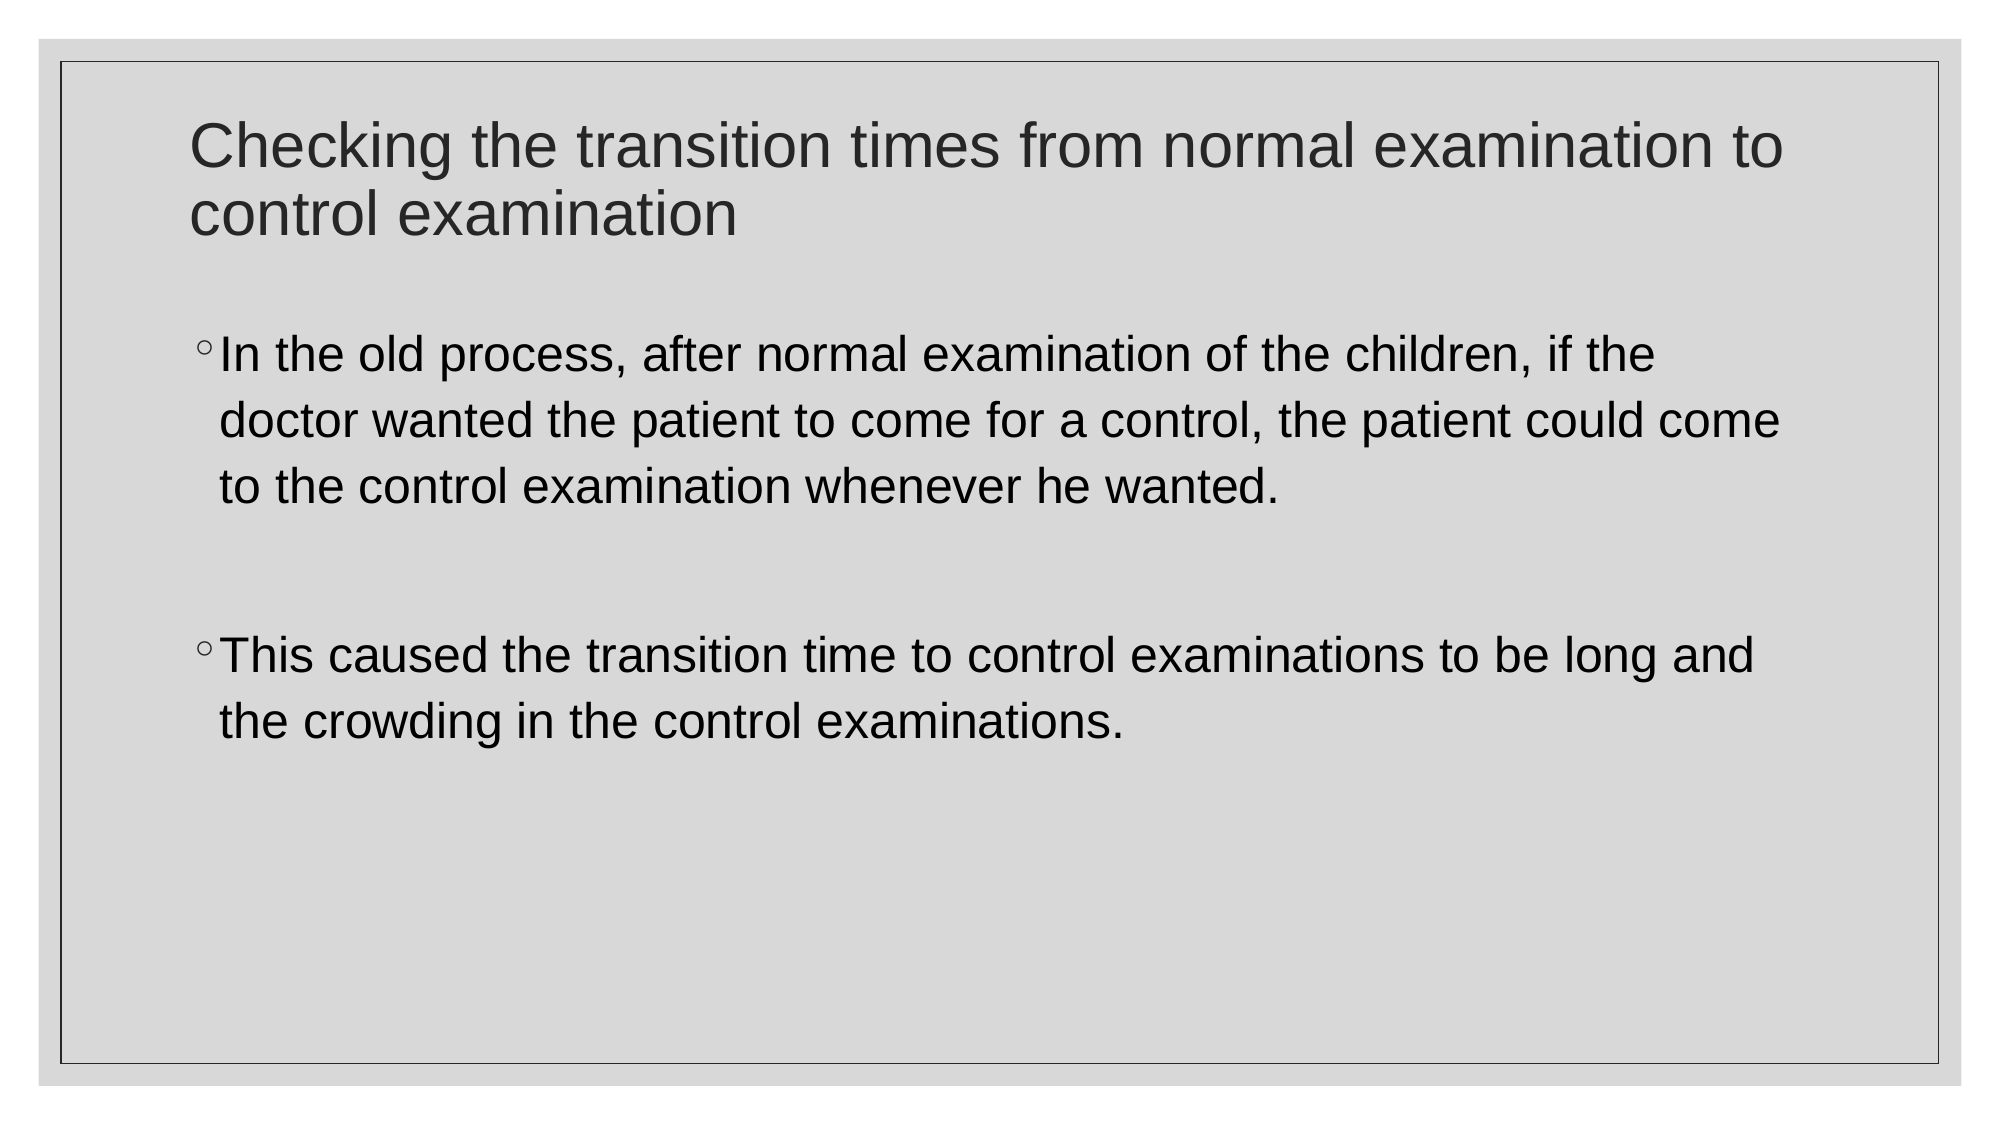

# Checking the transition times from normal examination to control examination
In the old process, after normal examination of the children, if the doctor wanted the patient to come for a control, the patient could come to the control examination whenever he wanted.

This caused the transition time to control examinations to be long and the crowding in the control examinations.